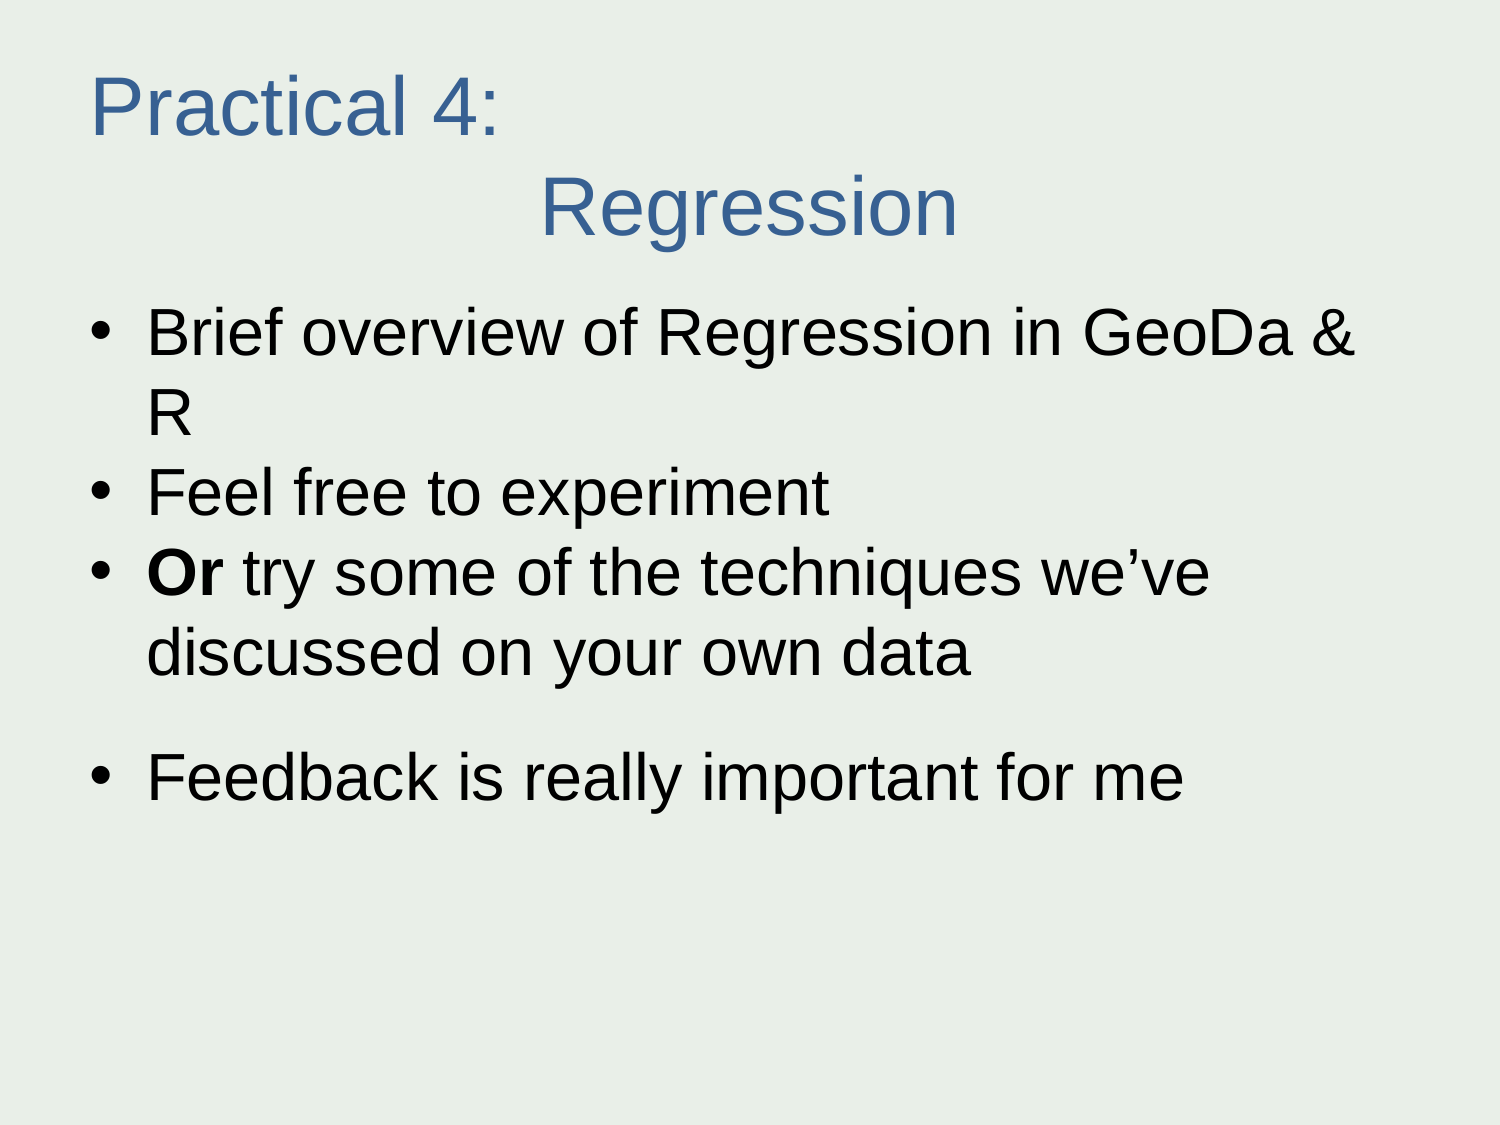

Practical 4:
Regression
Brief overview of Regression in GeoDa & R
Feel free to experiment
Or try some of the techniques we’ve discussed on your own data

Feedback is really important for me